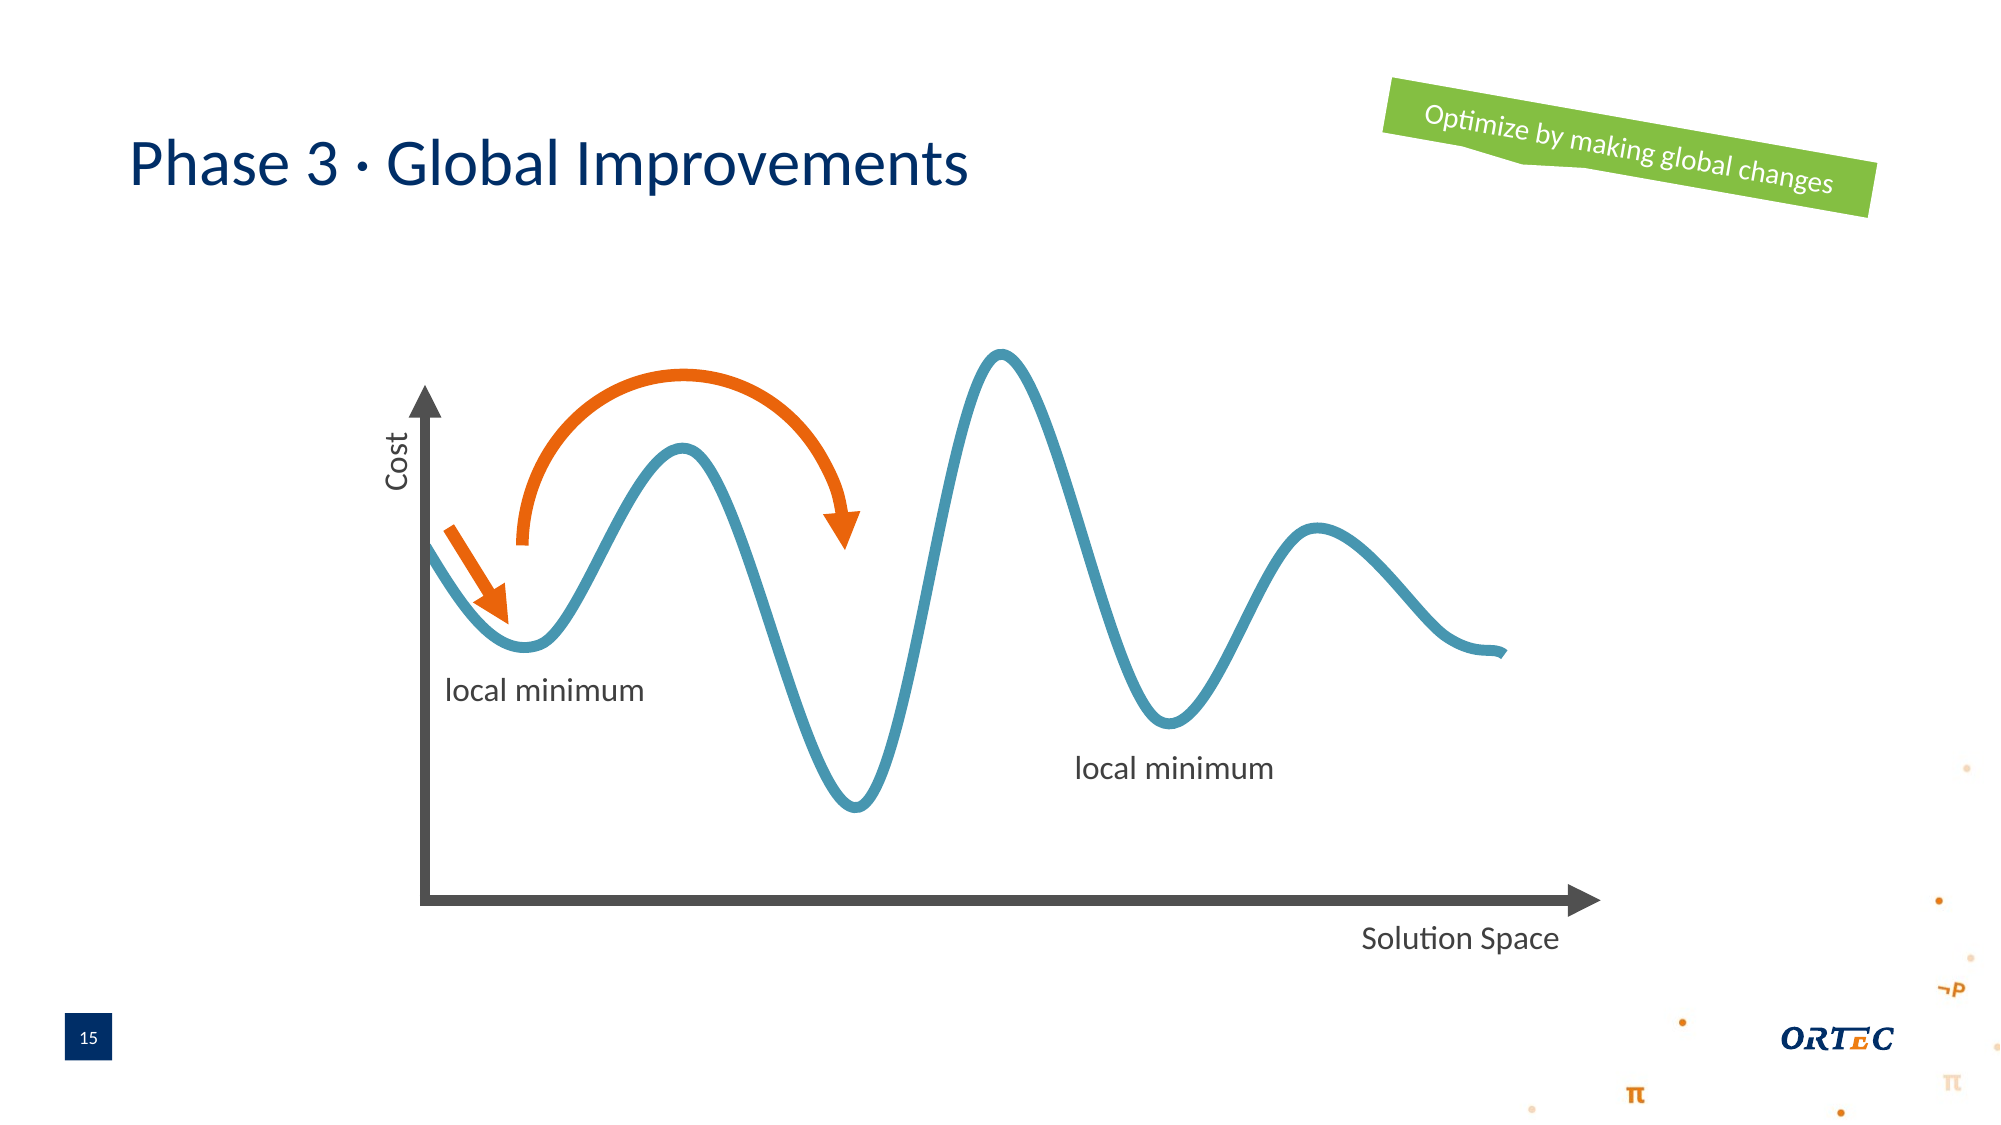

Optimize by making global changes
# Phase 3 · Global Improvements

Cost
local minimum
local minimum
Solution Space
15